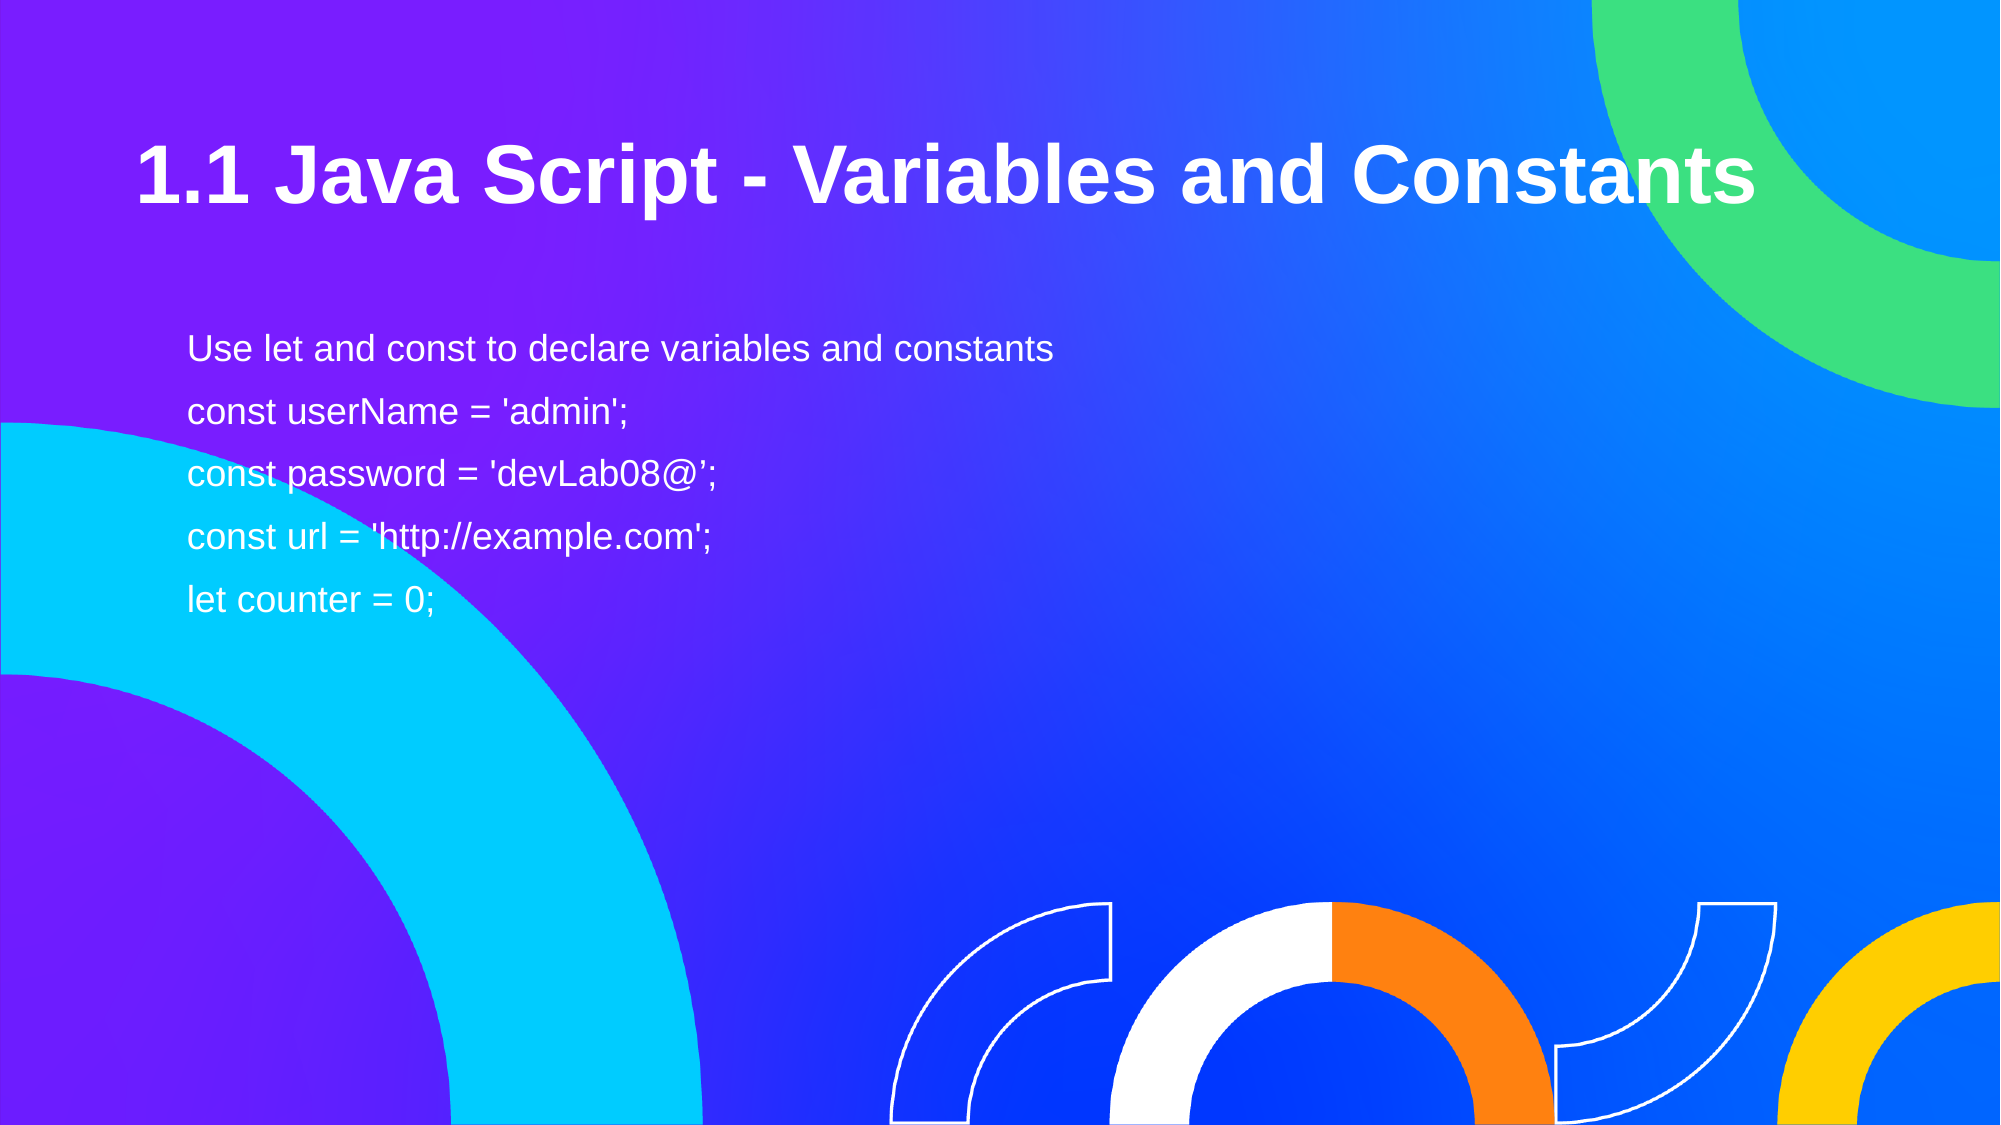

1.1 Java Script - Variables and Constants

Use let and const to declare variables and constants
const userName = 'admin';
const password = 'devLab08@’;
const url = 'http://example.com';
let counter = 0;